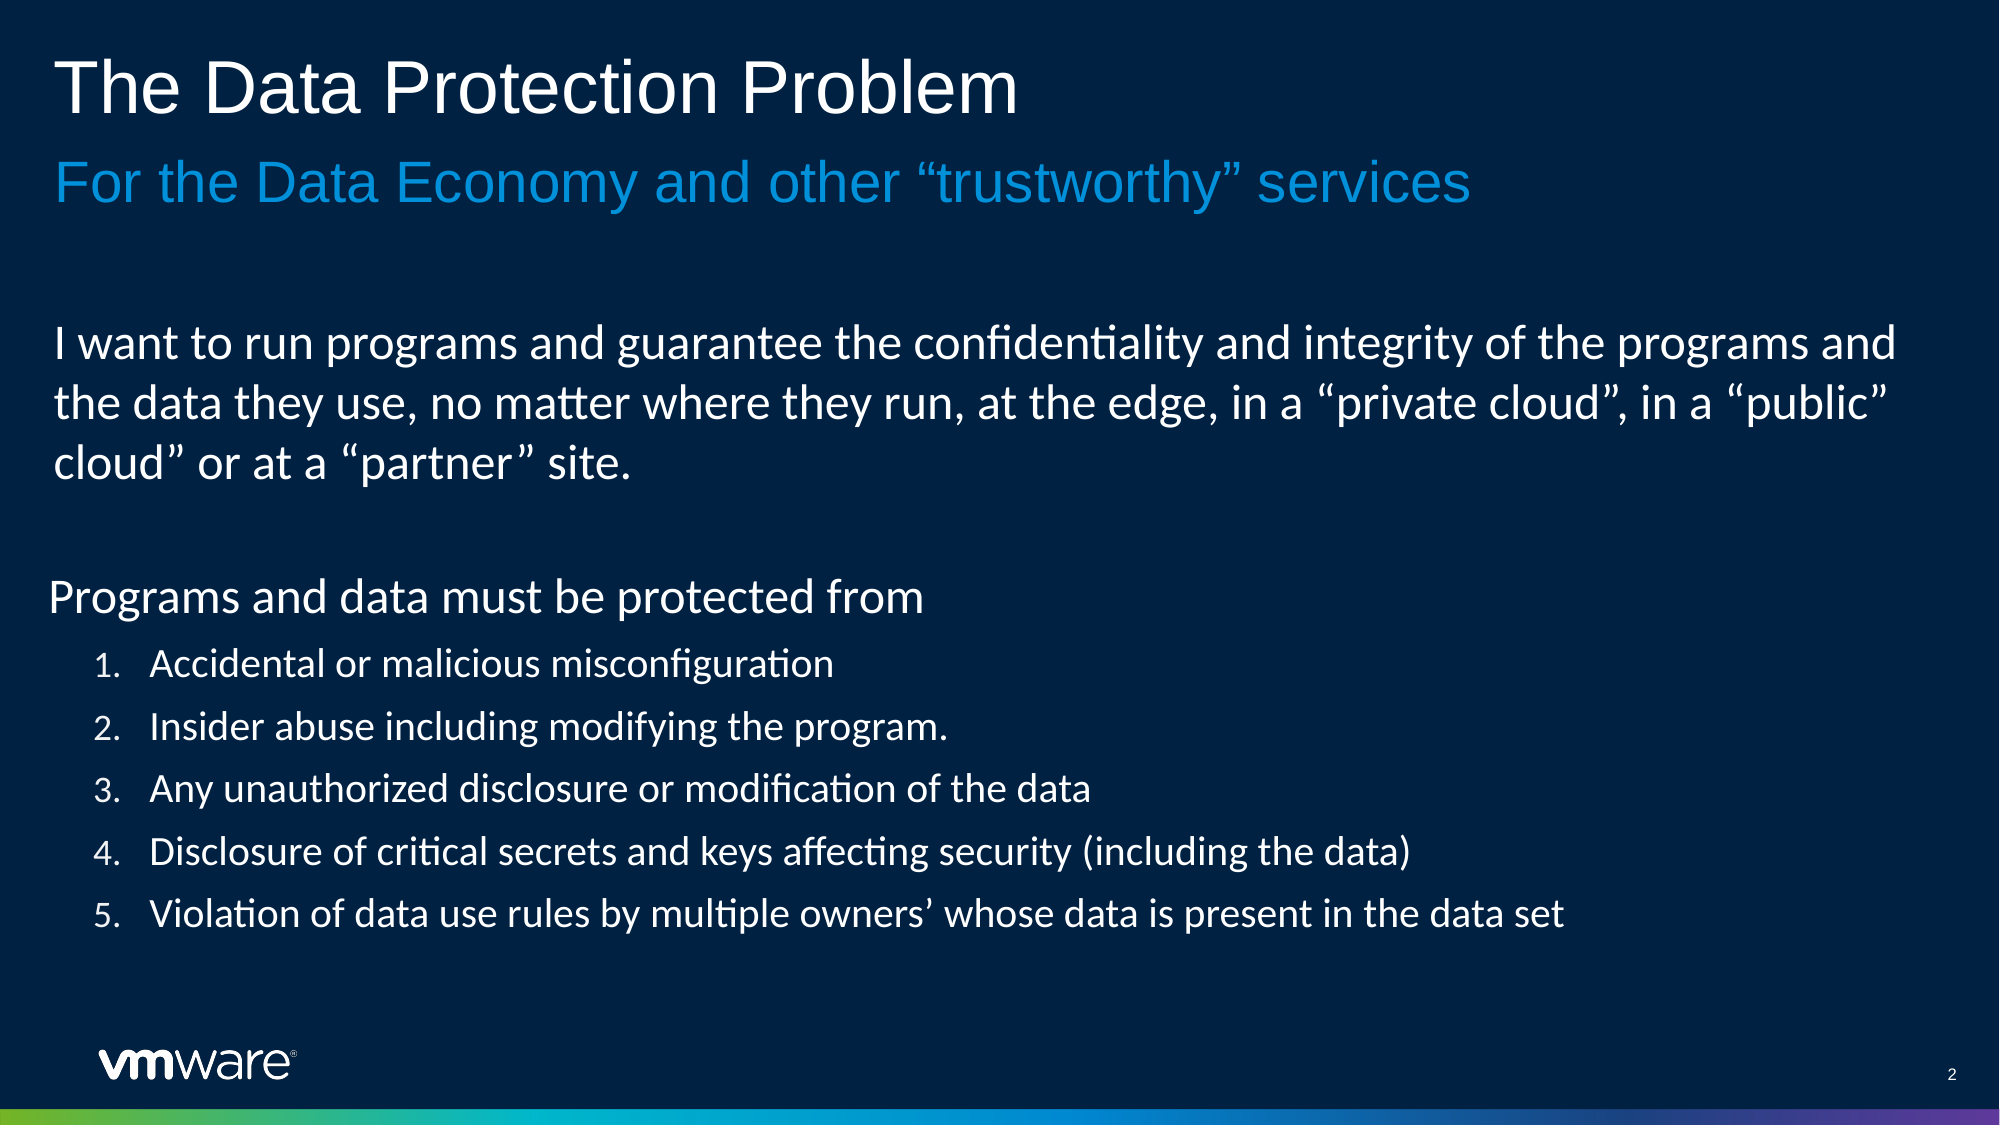

# The Data Protection Problem
For the Data Economy and other “trustworthy” services
I want to run programs and guarantee the confidentiality and integrity of the programs and the data they use, no matter where they run, at the edge, in a “private cloud”, in a “public” cloud” or at a “partner” site.
Programs and data must be protected from
Accidental or malicious misconfiguration
Insider abuse including modifying the program.
Any unauthorized disclosure or modification of the data
Disclosure of critical secrets and keys affecting security (including the data)
Violation of data use rules by multiple owners’ whose data is present in the data set